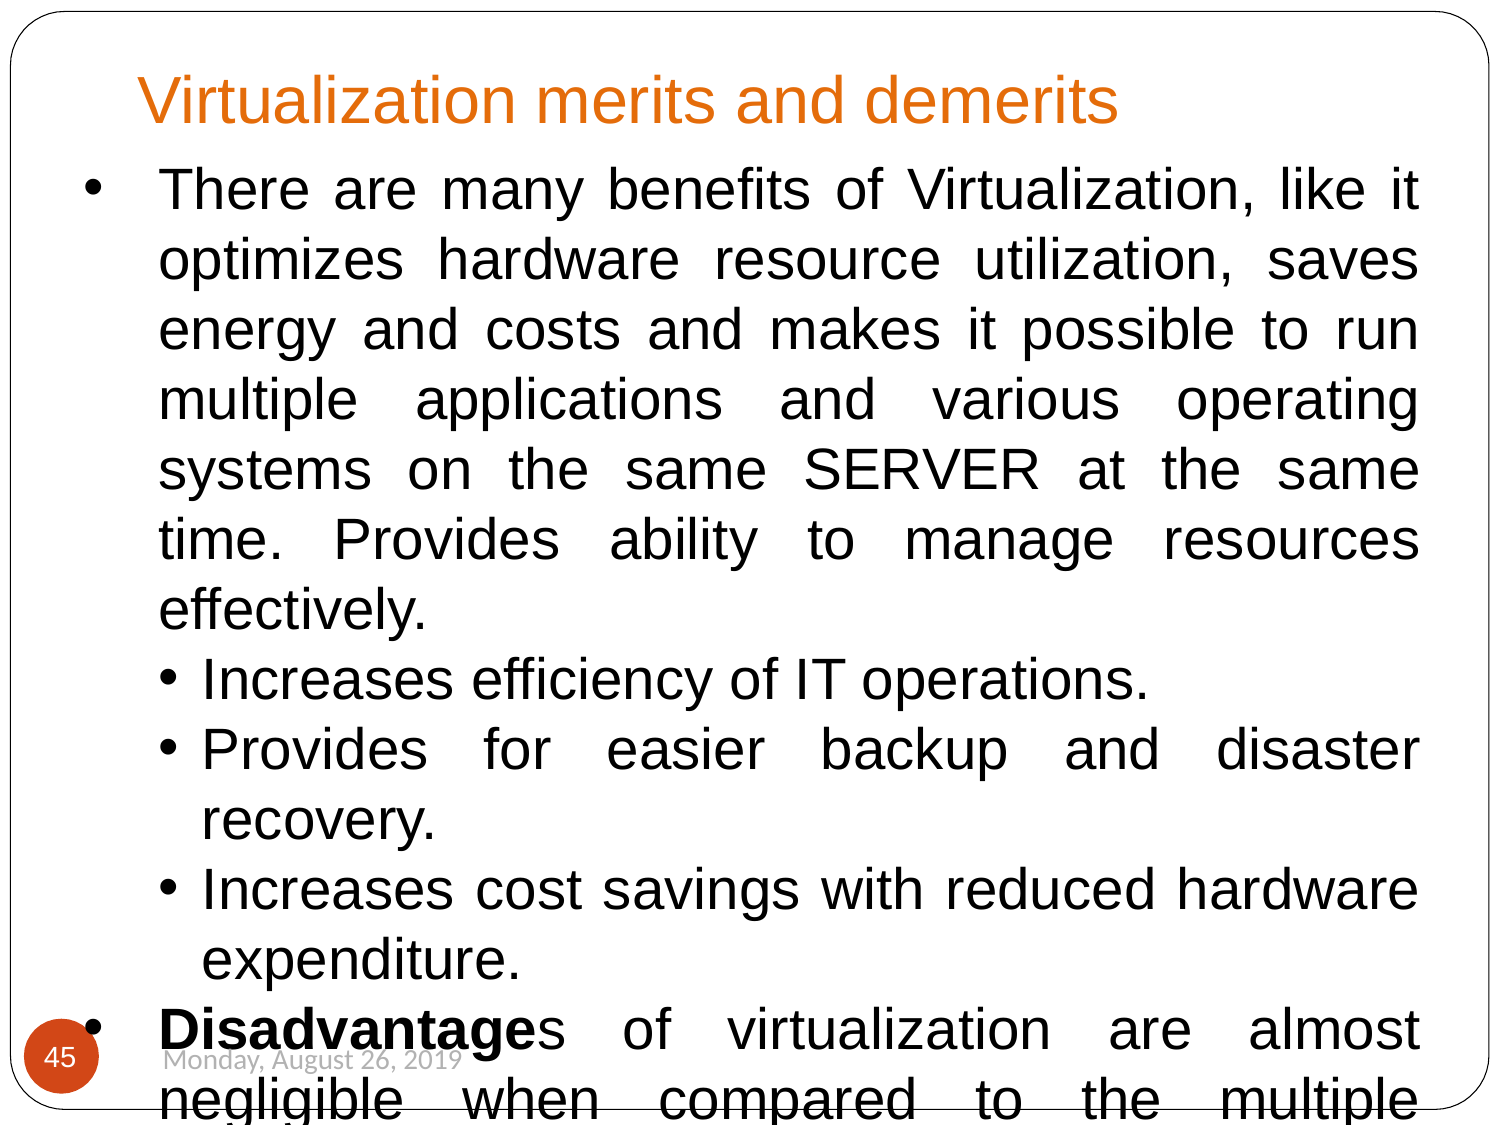

# Virtualization merits and demerits
There are many benefits of Virtualization, like it optimizes hardware resource utilization, saves energy and costs and makes it possible to run multiple applications and various operating systems on the same SERVER at the same time. Provides ability to manage resources effectively.
Increases efficiency of IT operations.
Provides for easier backup and disaster recovery.
Increases cost savings with reduced hardware expenditure.
Disadvantages of virtualization are almost negligible when compared to the multiple advantages it offers.
Software licensing costs.
Necessity to train IT staff in virtualization

45
Monday, August 26, 2019